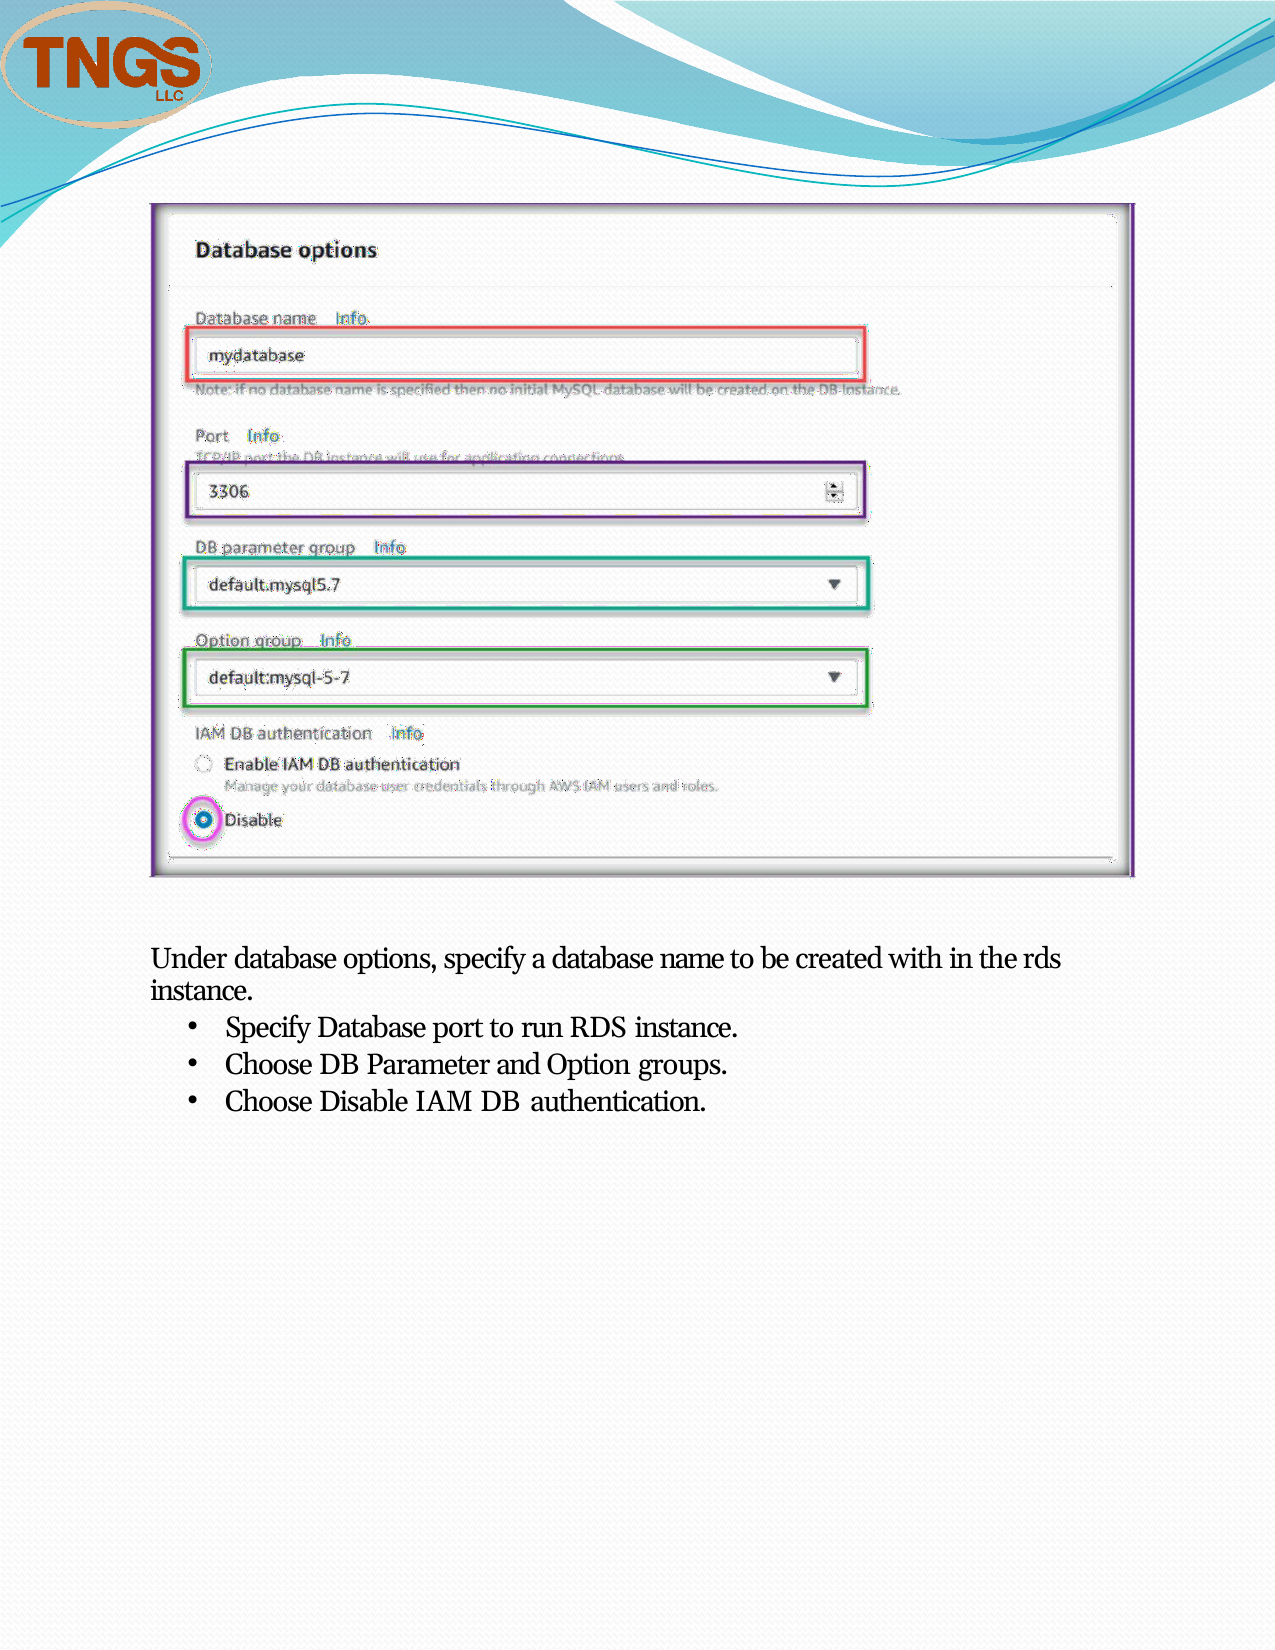

Under database options, specify a database name to be created with in the rds  instance.
Specify Database port to run RDS instance.
Choose DB Parameter and Option groups.
Choose Disable IAM DB authentication.